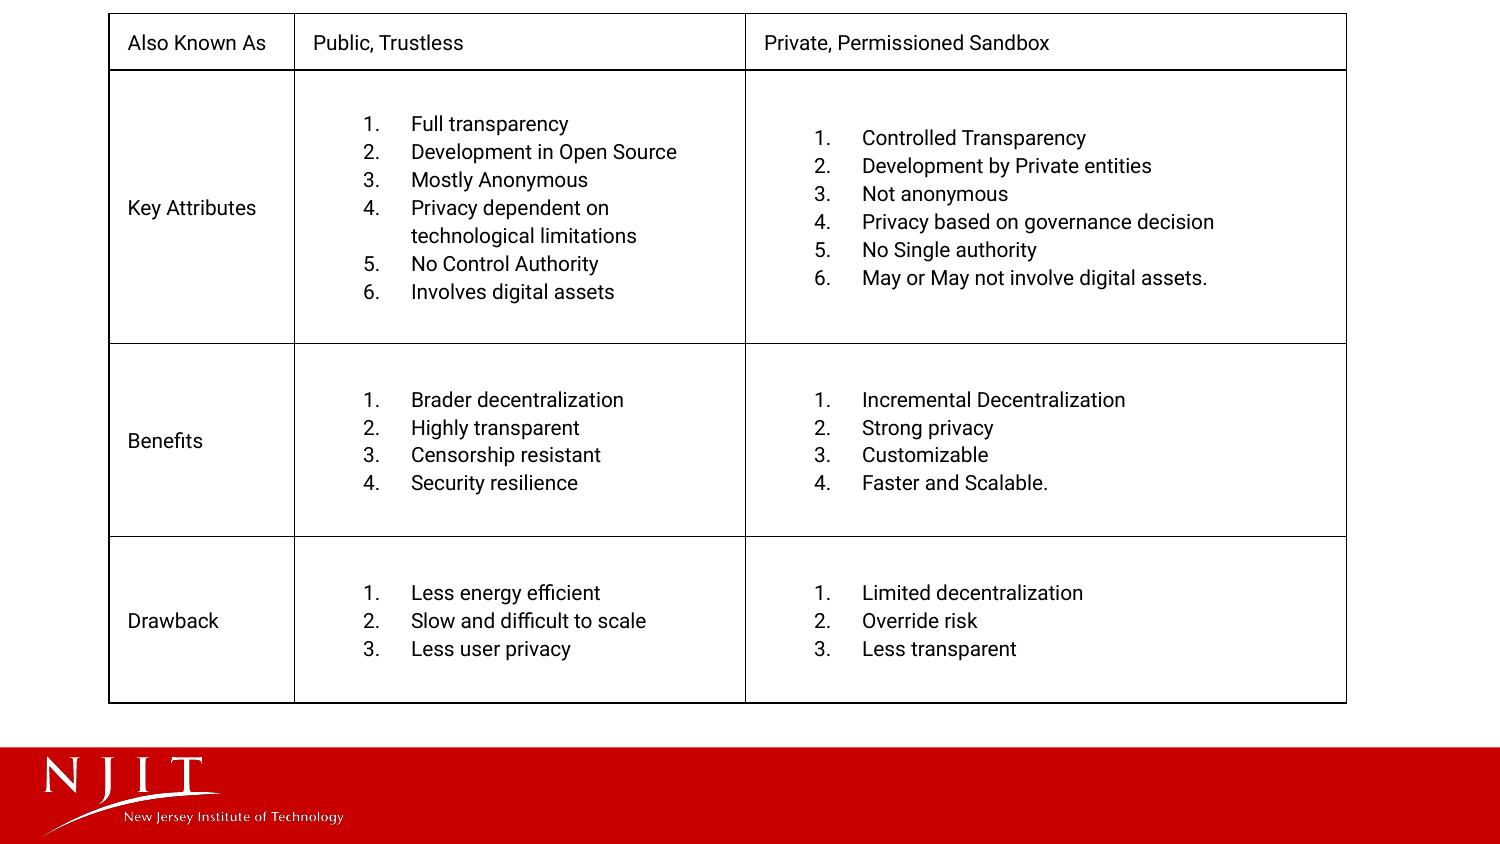

| Also Known As | Public, Trustless | Private, Permissioned Sandbox |
| --- | --- | --- |
| Key Attributes | Full transparency Development in Open Source Mostly Anonymous Privacy dependent on technological limitations No Control Authority Involves digital assets | Controlled Transparency Development by Private entities Not anonymous Privacy based on governance decision No Single authority May or May not involve digital assets. |
| Benefits | Brader decentralization Highly transparent Censorship resistant Security resilience | Incremental Decentralization Strong privacy Customizable Faster and Scalable. |
| Drawback | Less energy efficient Slow and difficult to scale Less user privacy | Limited decentralization Override risk Less transparent |